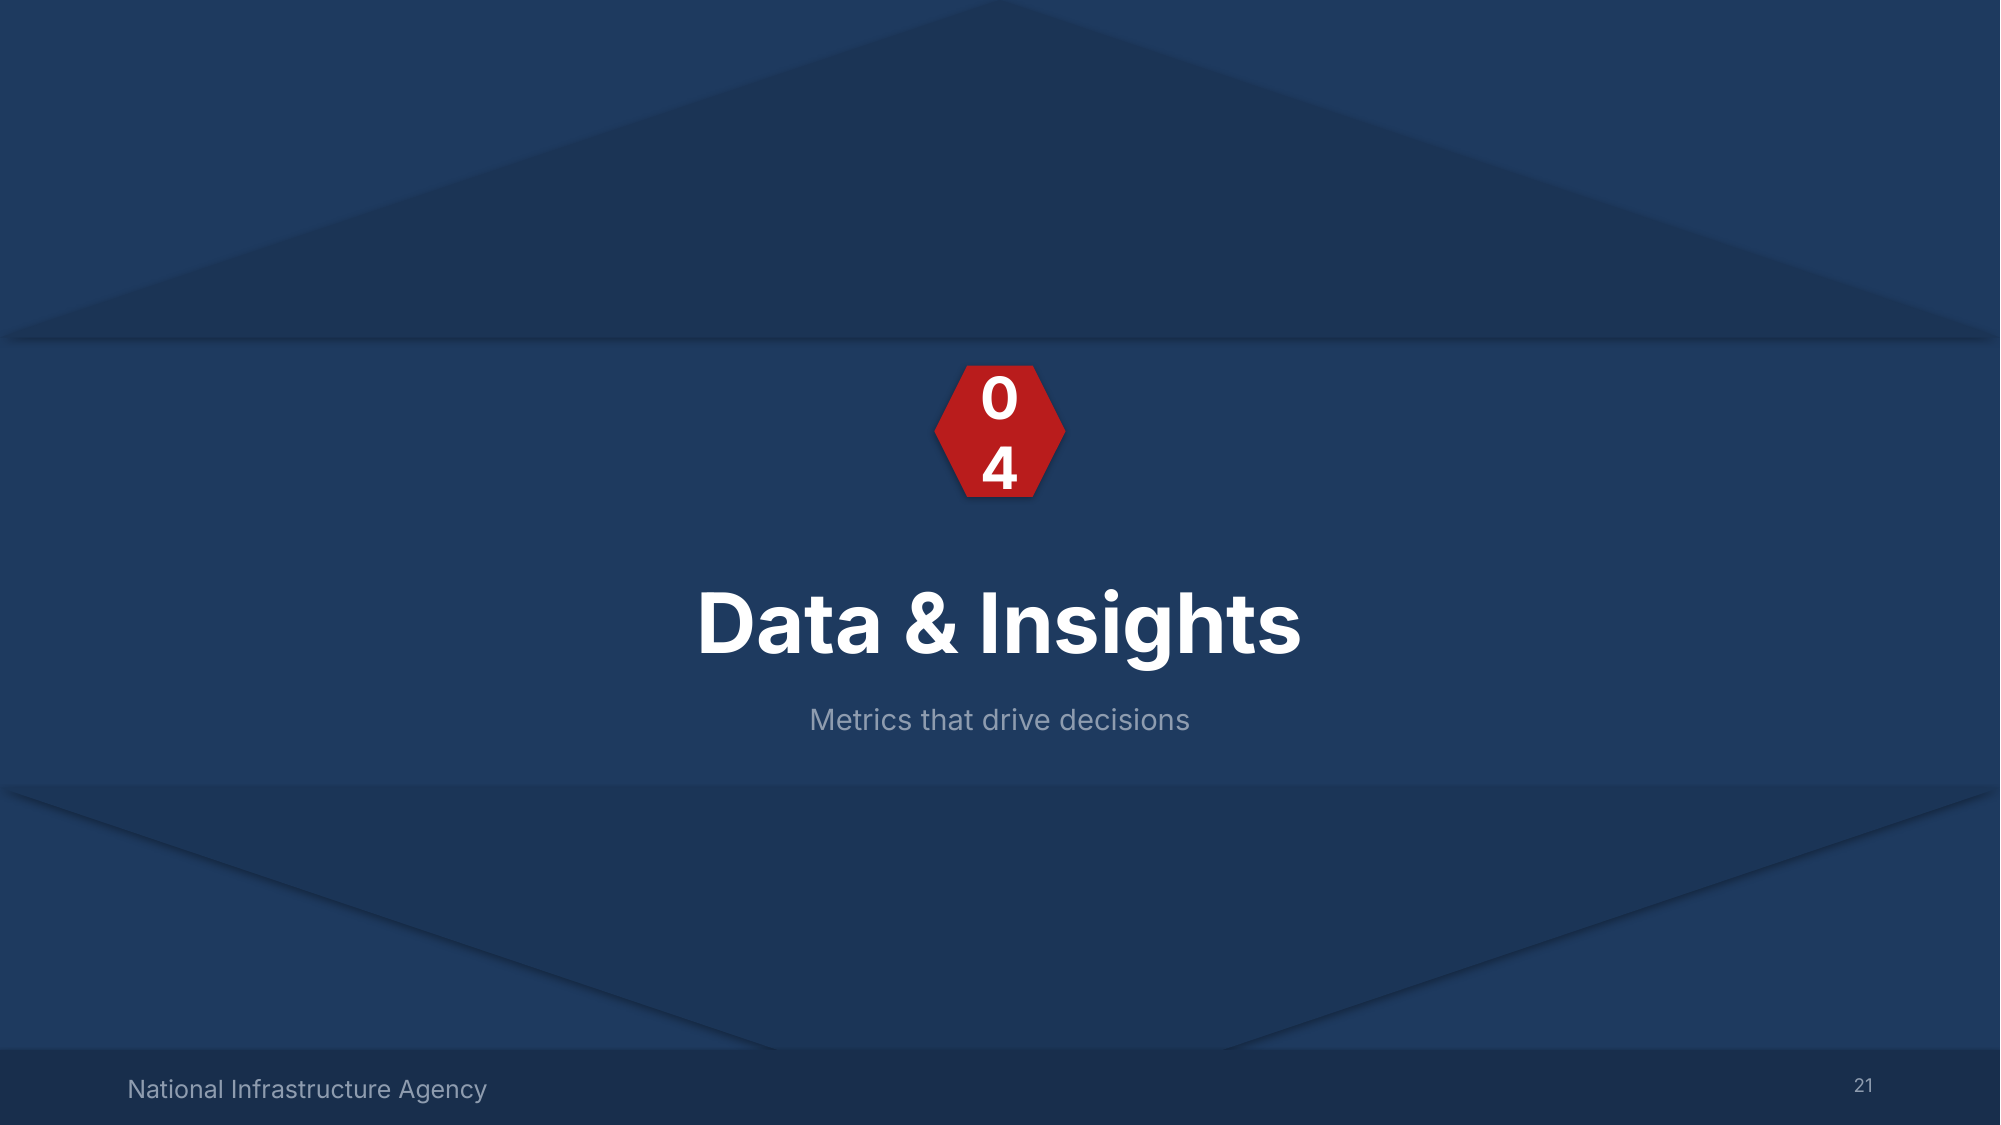

04
Data & Insights
Metrics that drive decisions

National Infrastructure Agency
21